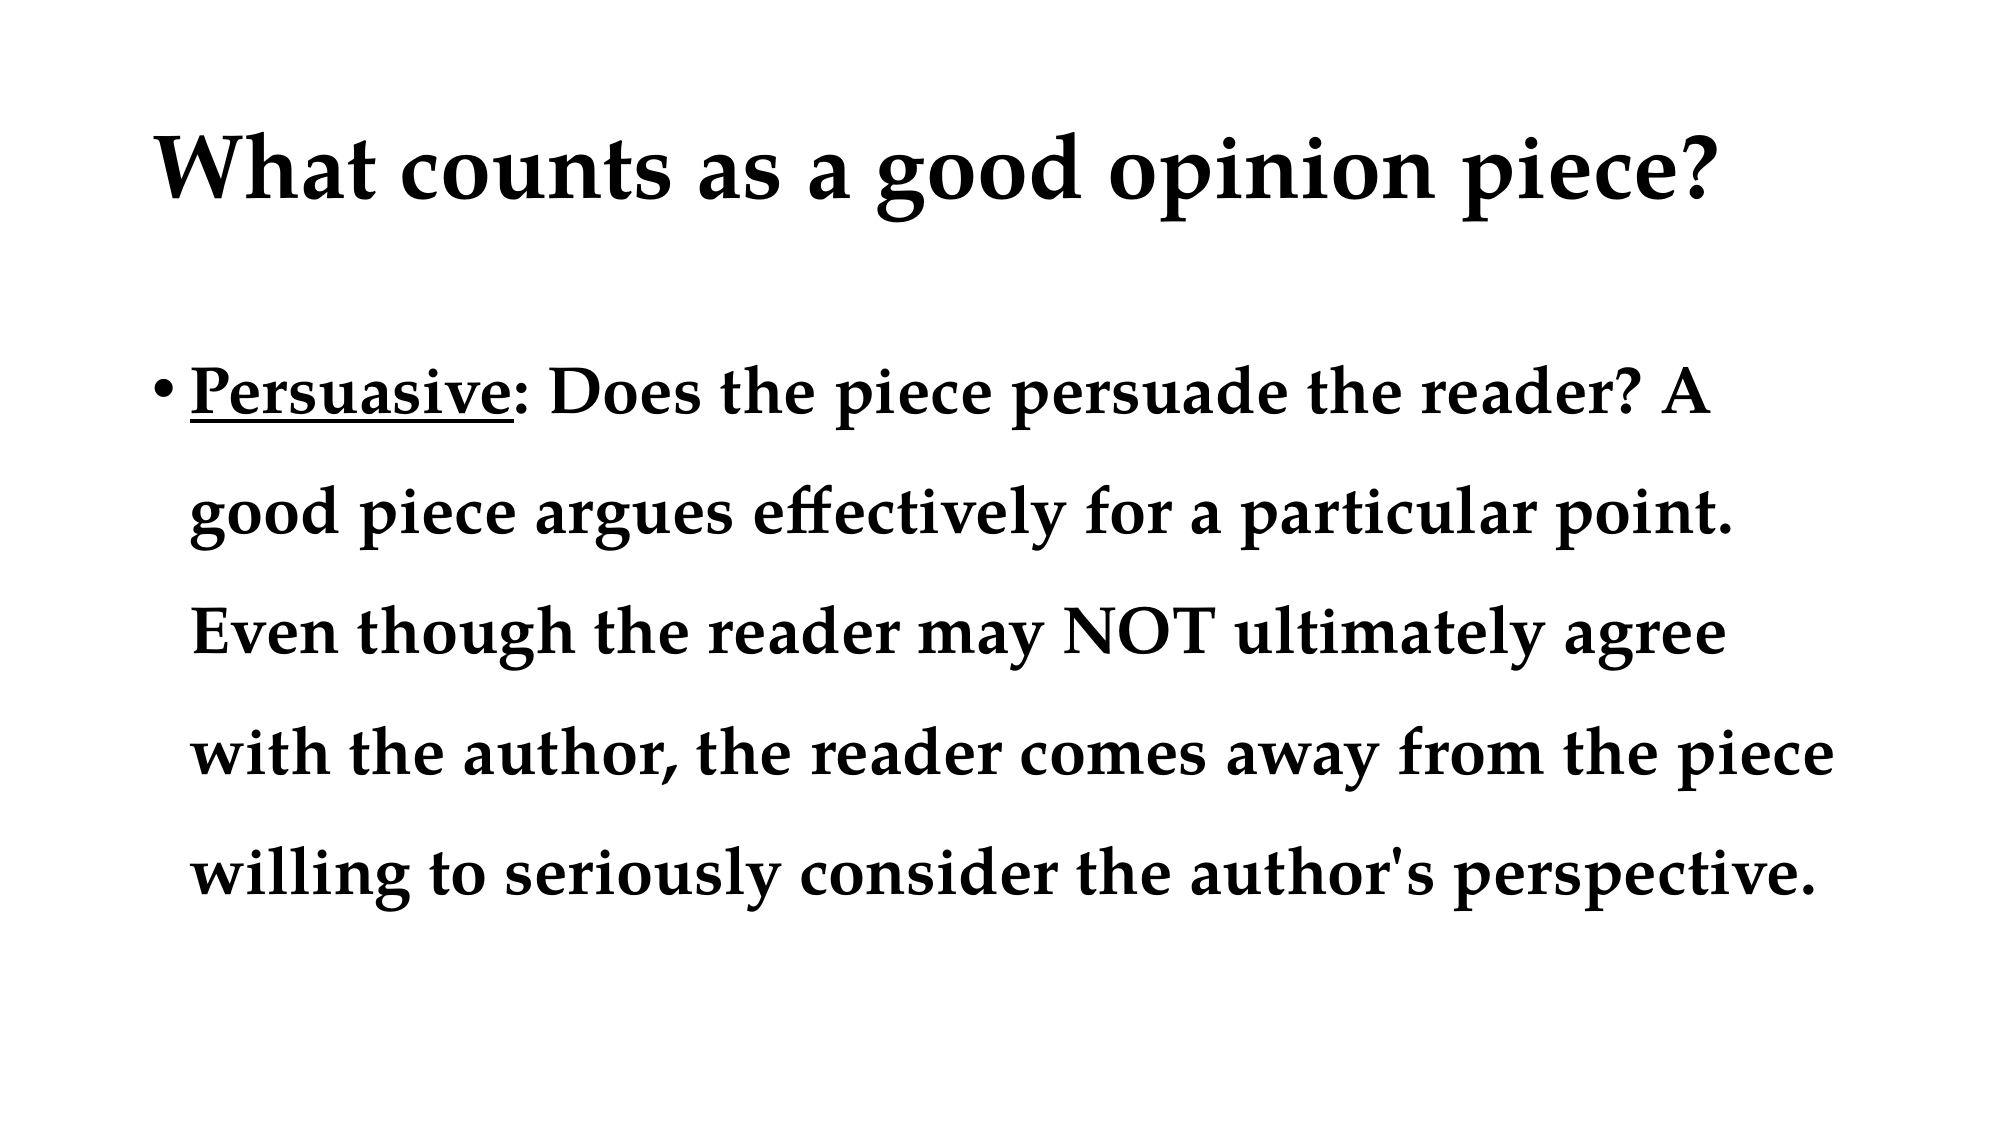

# What counts as a good opinion piece?
Persuasive: Does the piece persuade the reader? A good piece argues effectively for a particular point. Even though the reader may NOT ultimately agree with the author, the reader comes away from the piece willing to seriously consider the author's perspective.